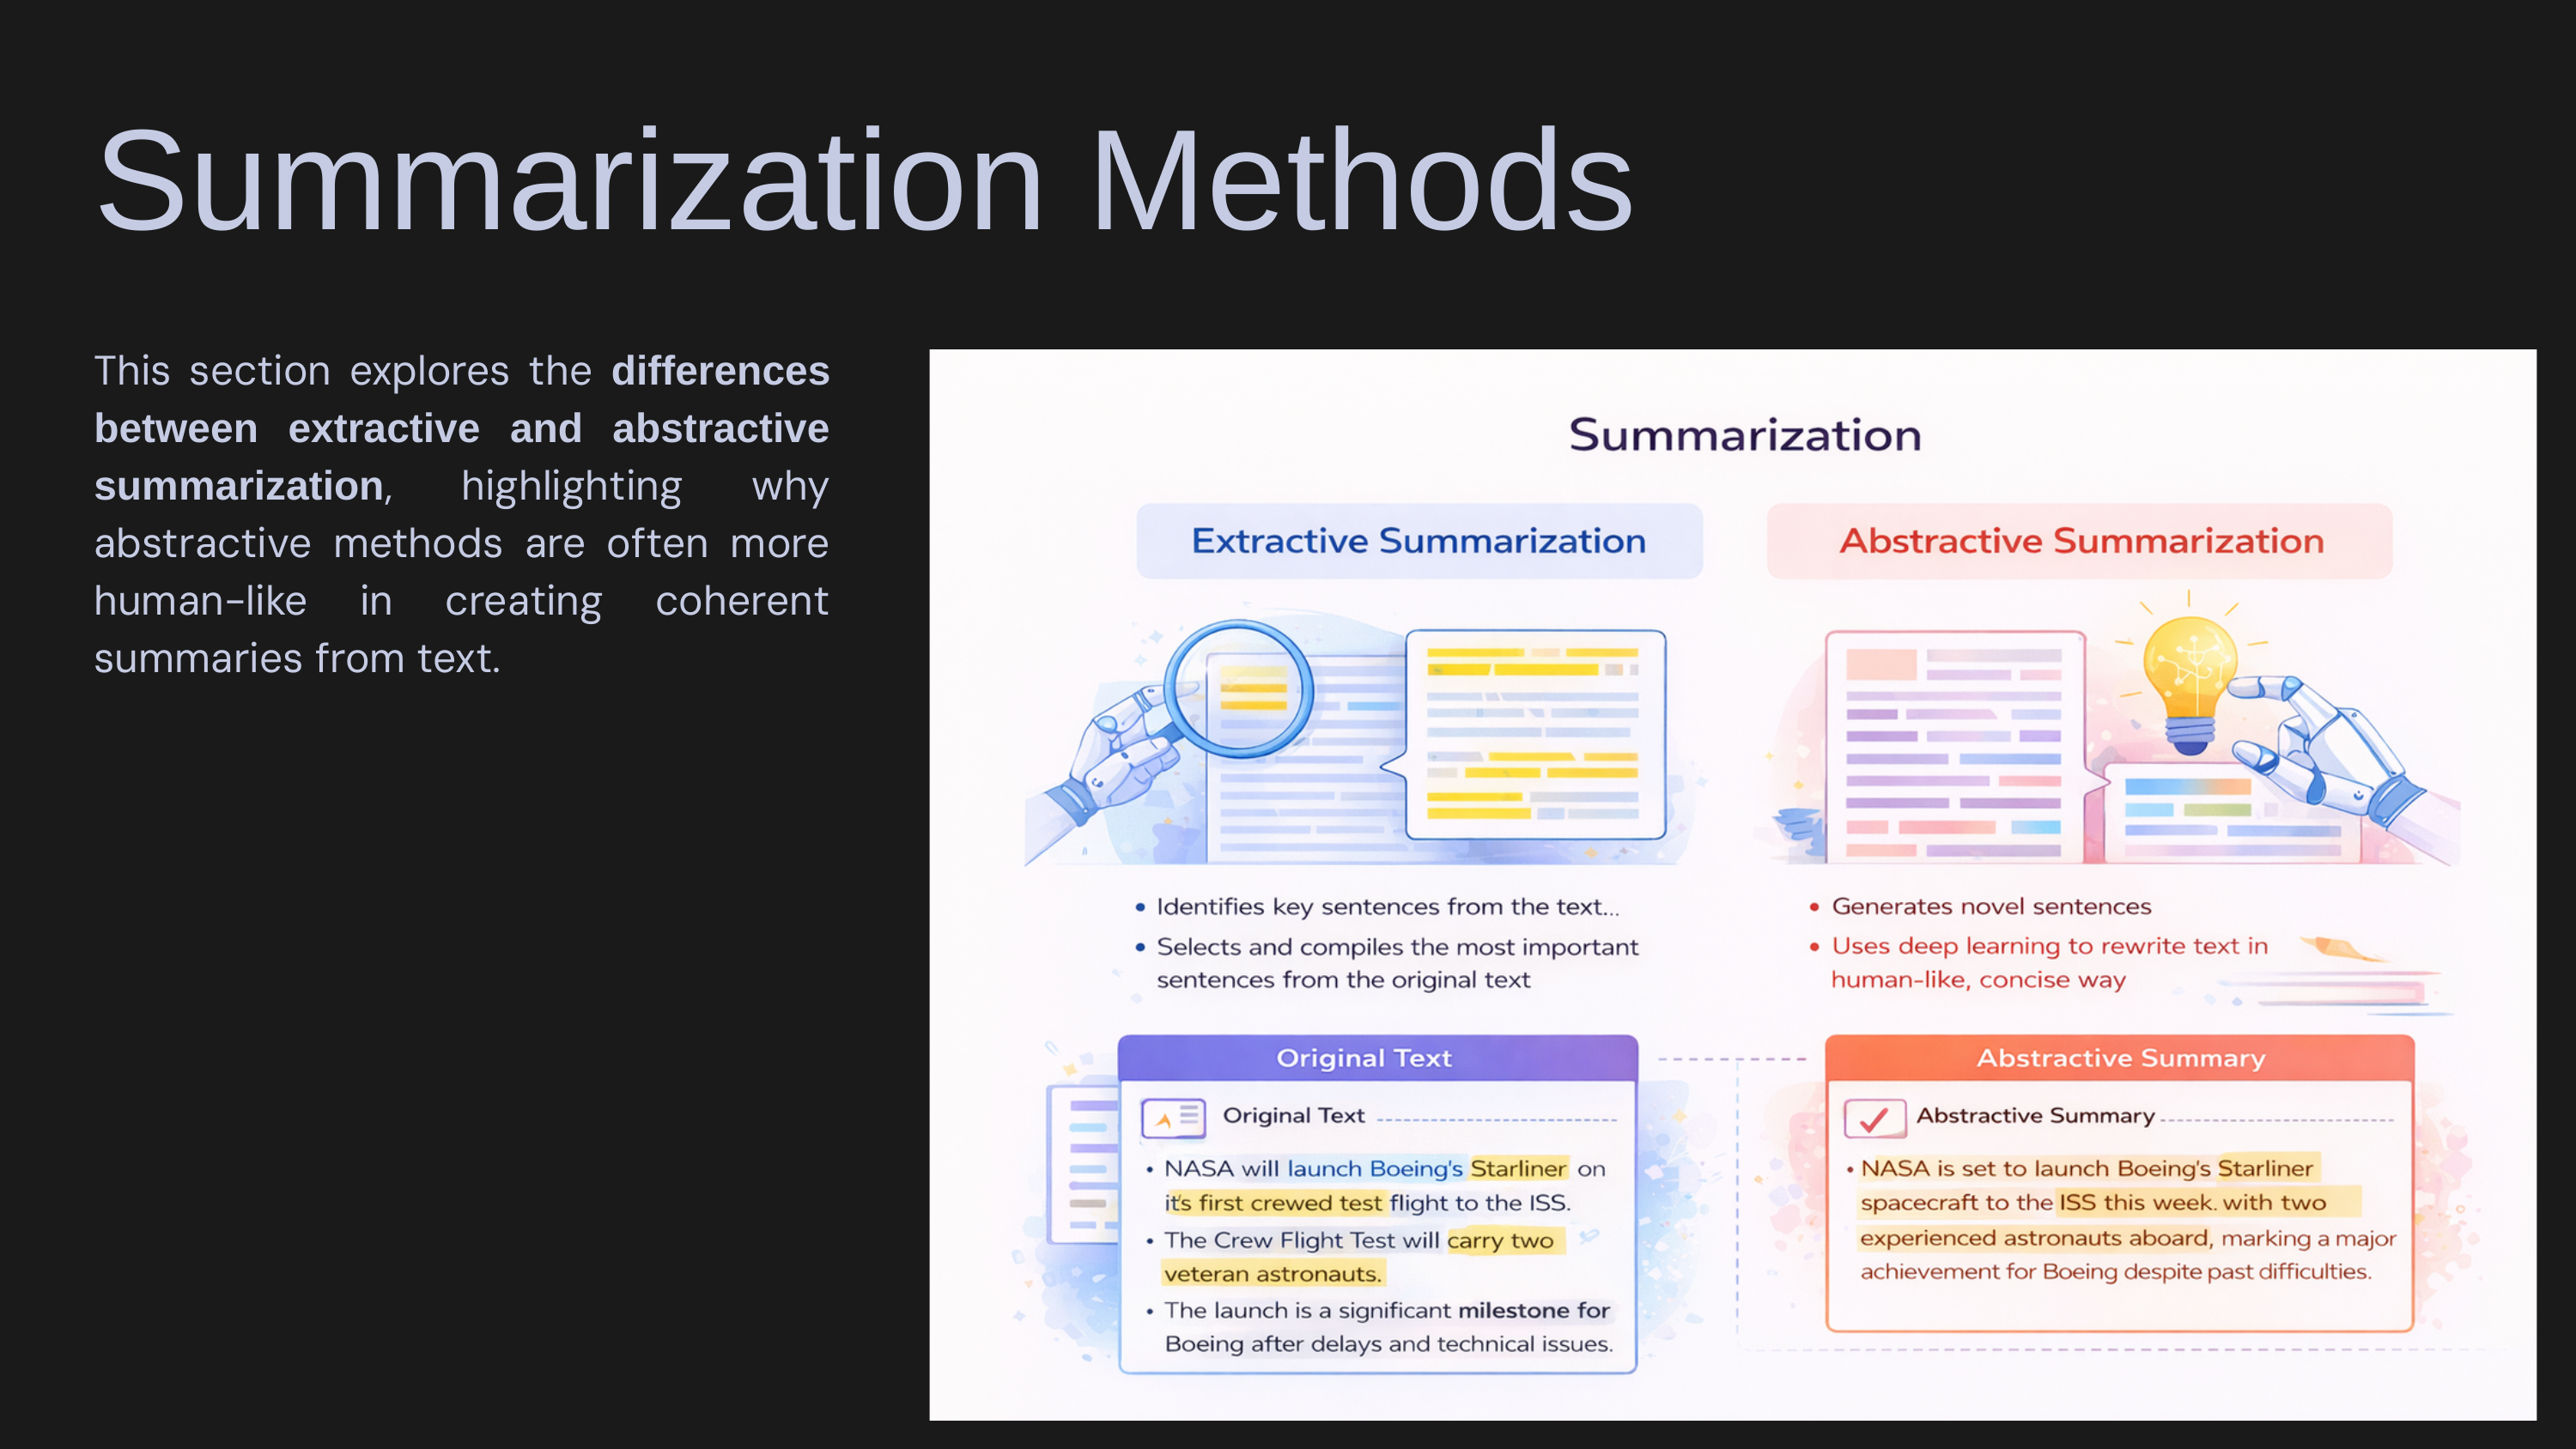

Summarization Methods
This section explores the differences between extractive and abstractive summarization, highlighting why abstractive methods are often more human-like in creating coherent summaries from text.